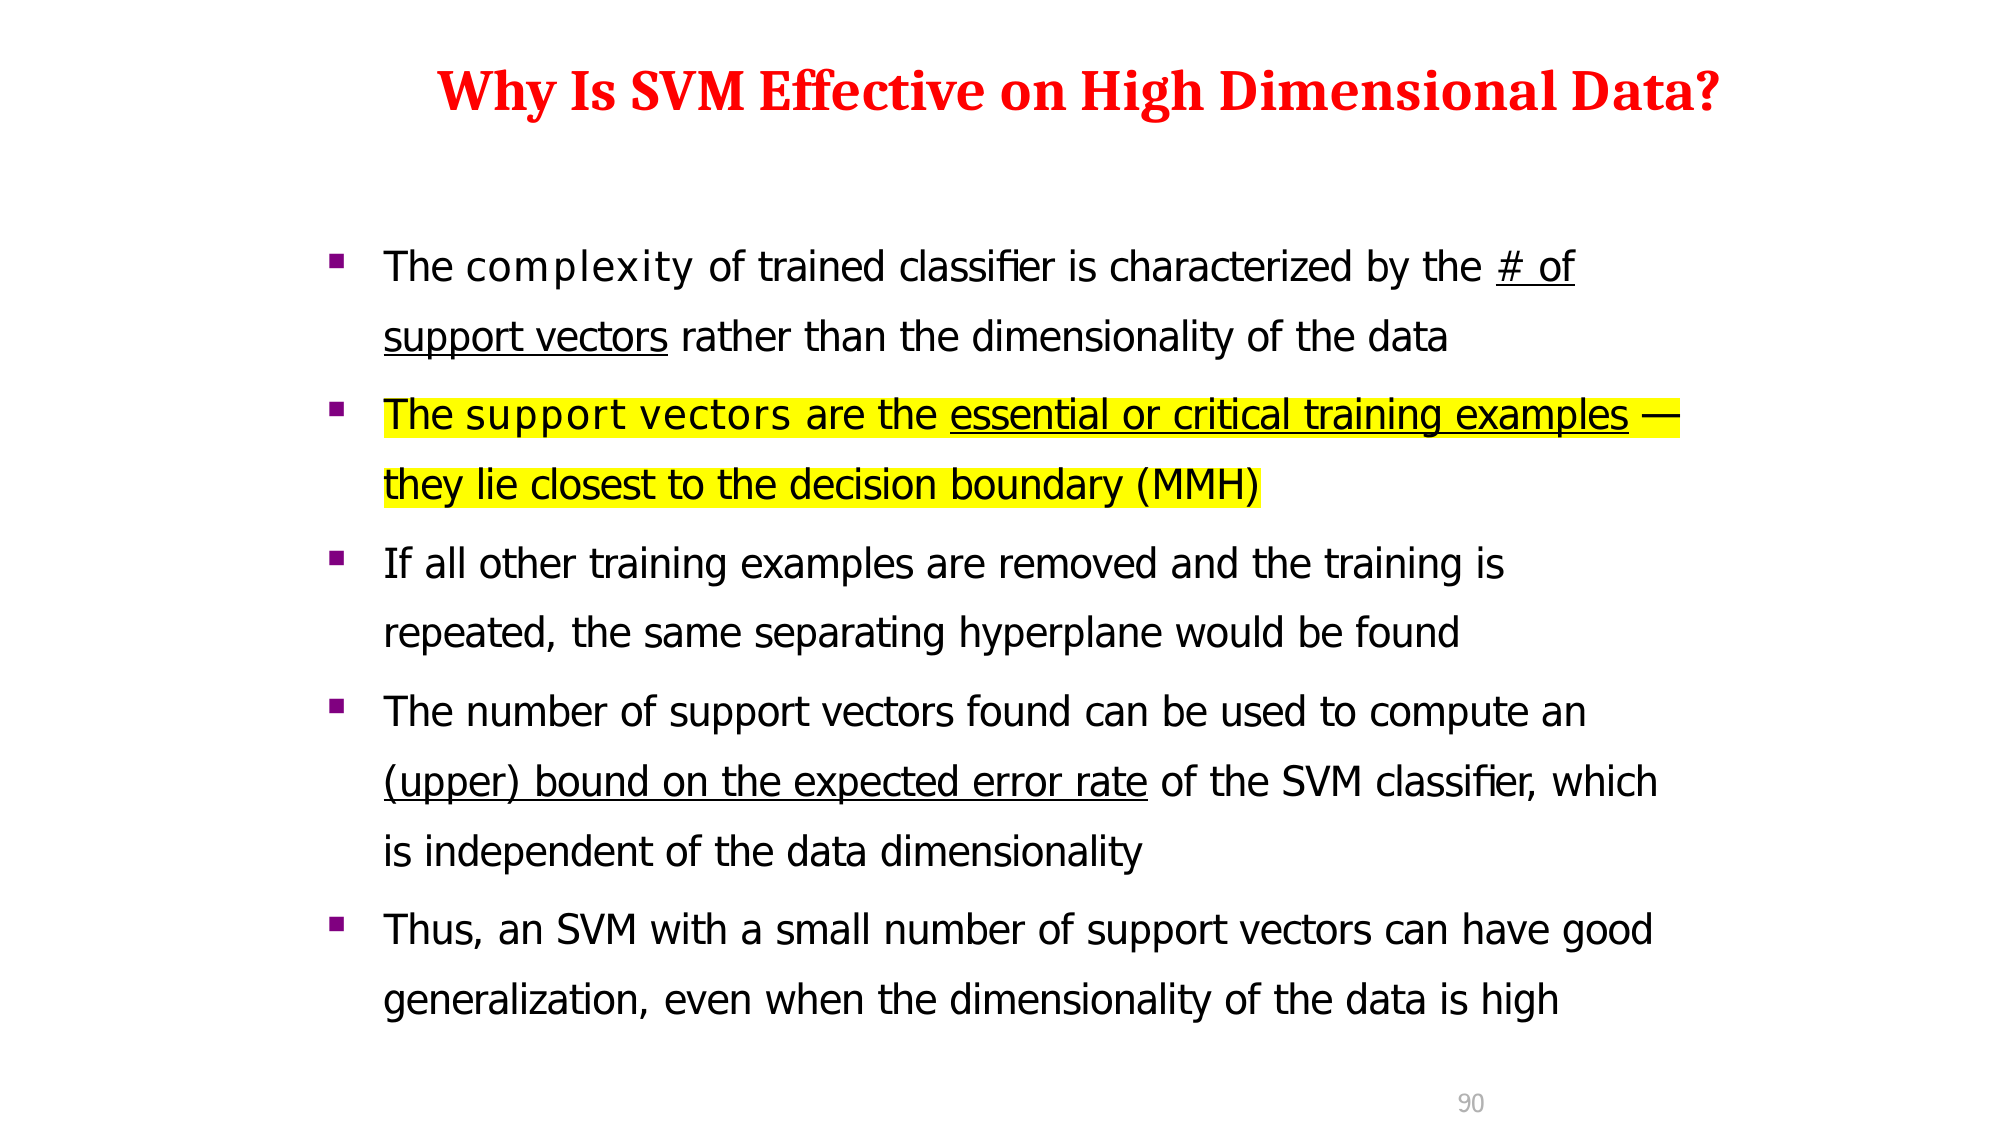

# Why Is SVM Effective on High Dimensional Data?
The complexity of trained classifier is characterized by the # of support vectors rather than the dimensionality of the data
The support vectors are the essential or critical training examples —they lie closest to the decision boundary (MMH)
If all other training examples are removed and the training is repeated, the same separating hyperplane would be found
The number of support vectors found can be used to compute an (upper) bound on the expected error rate of the SVM classifier, which is independent of the data dimensionality
Thus, an SVM with a small number of support vectors can have good generalization, even when the dimensionality of the data is high
90